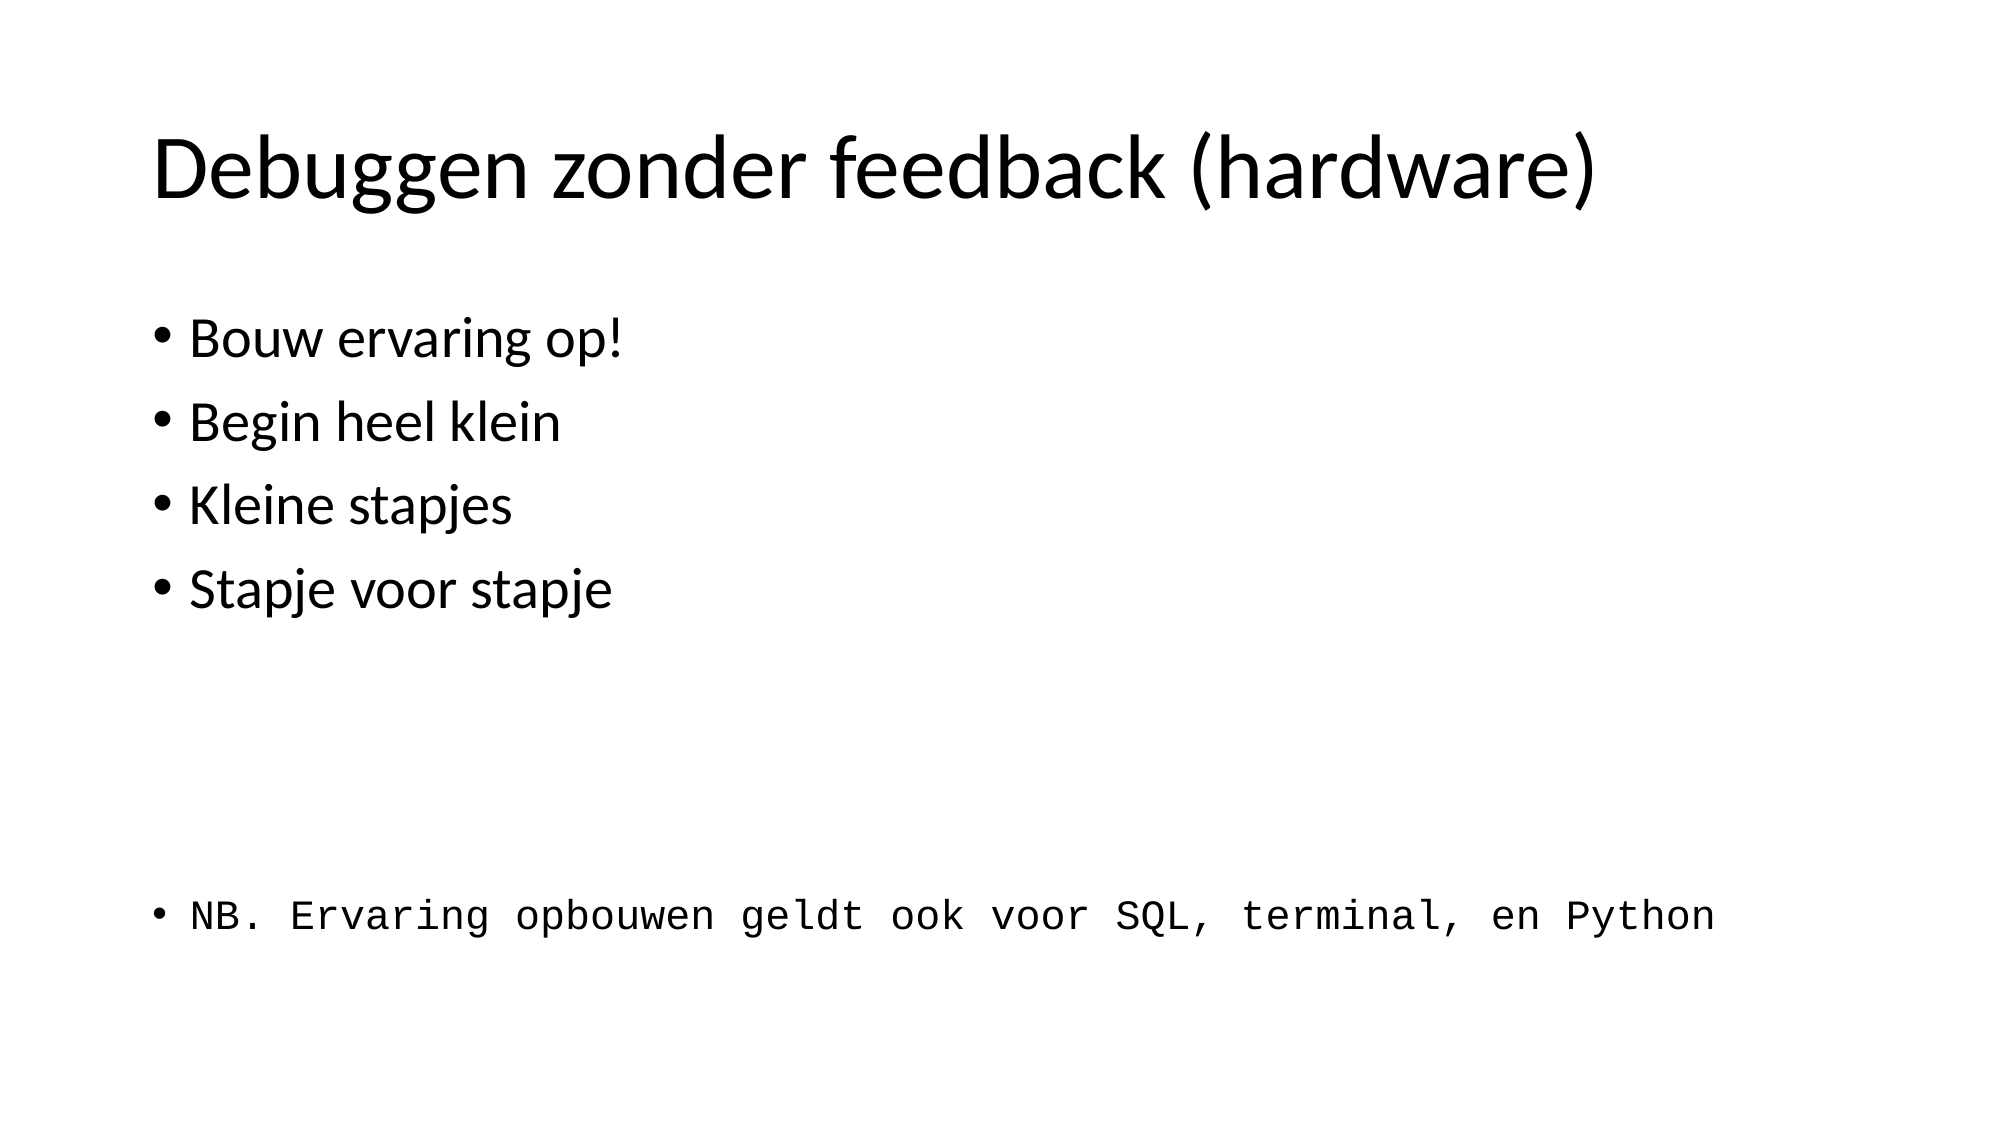

# Debuggen zonder feedback (hardware)
Bouw ervaring op!
Begin heel klein
Kleine stapjes
Stapje voor stapje

NB. Ervaring opbouwen geldt ook voor SQL, terminal, en Python